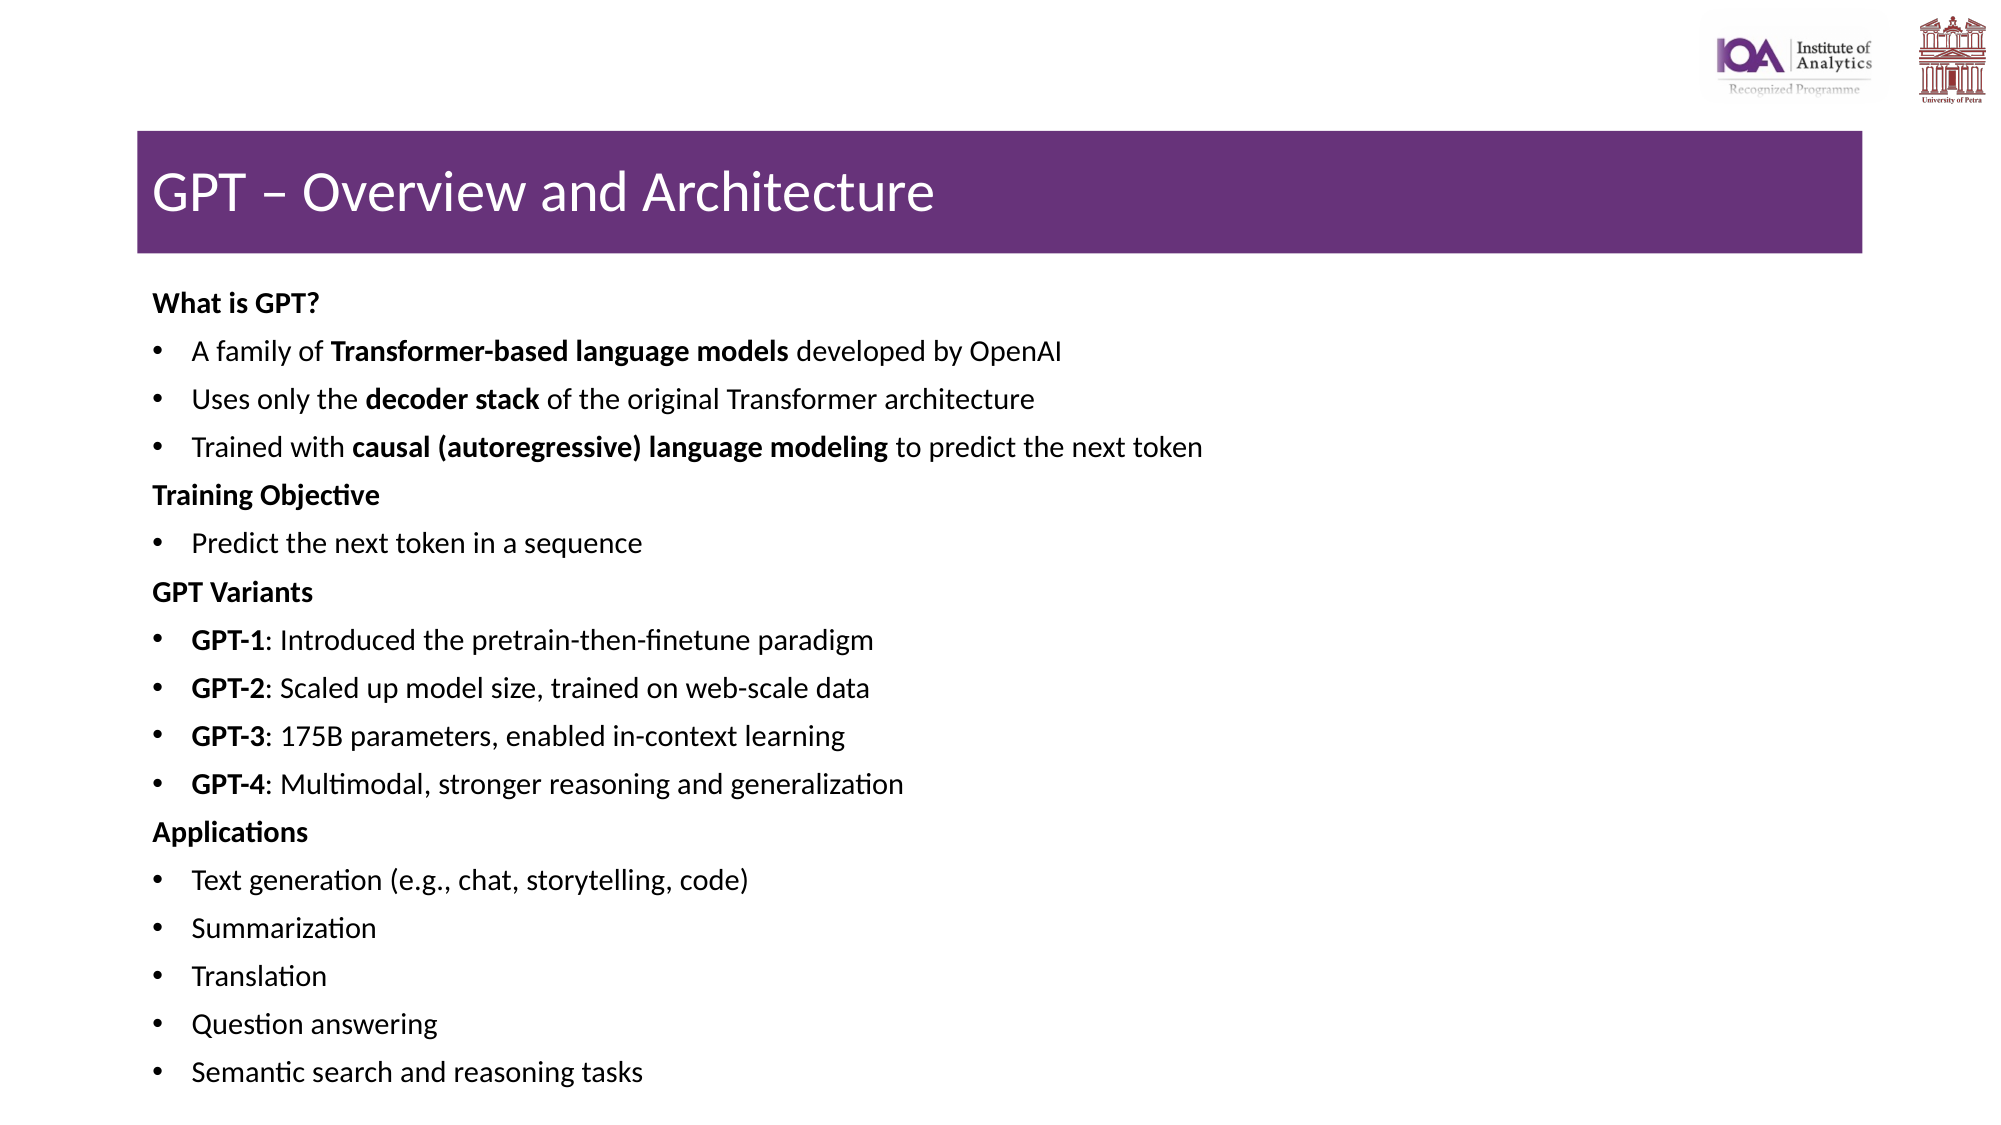

# GPT – Overview and Architecture
What is GPT?
A family of Transformer-based language models developed by OpenAI
Uses only the decoder stack of the original Transformer architecture
Trained with causal (autoregressive) language modeling to predict the next token
Training Objective
Predict the next token in a sequence
GPT Variants
GPT-1: Introduced the pretrain-then-finetune paradigm
GPT-2: Scaled up model size, trained on web-scale data
GPT-3: 175B parameters, enabled in-context learning
GPT-4: Multimodal, stronger reasoning and generalization
Applications
Text generation (e.g., chat, storytelling, code)
Summarization
Translation
Question answering
Semantic search and reasoning tasks